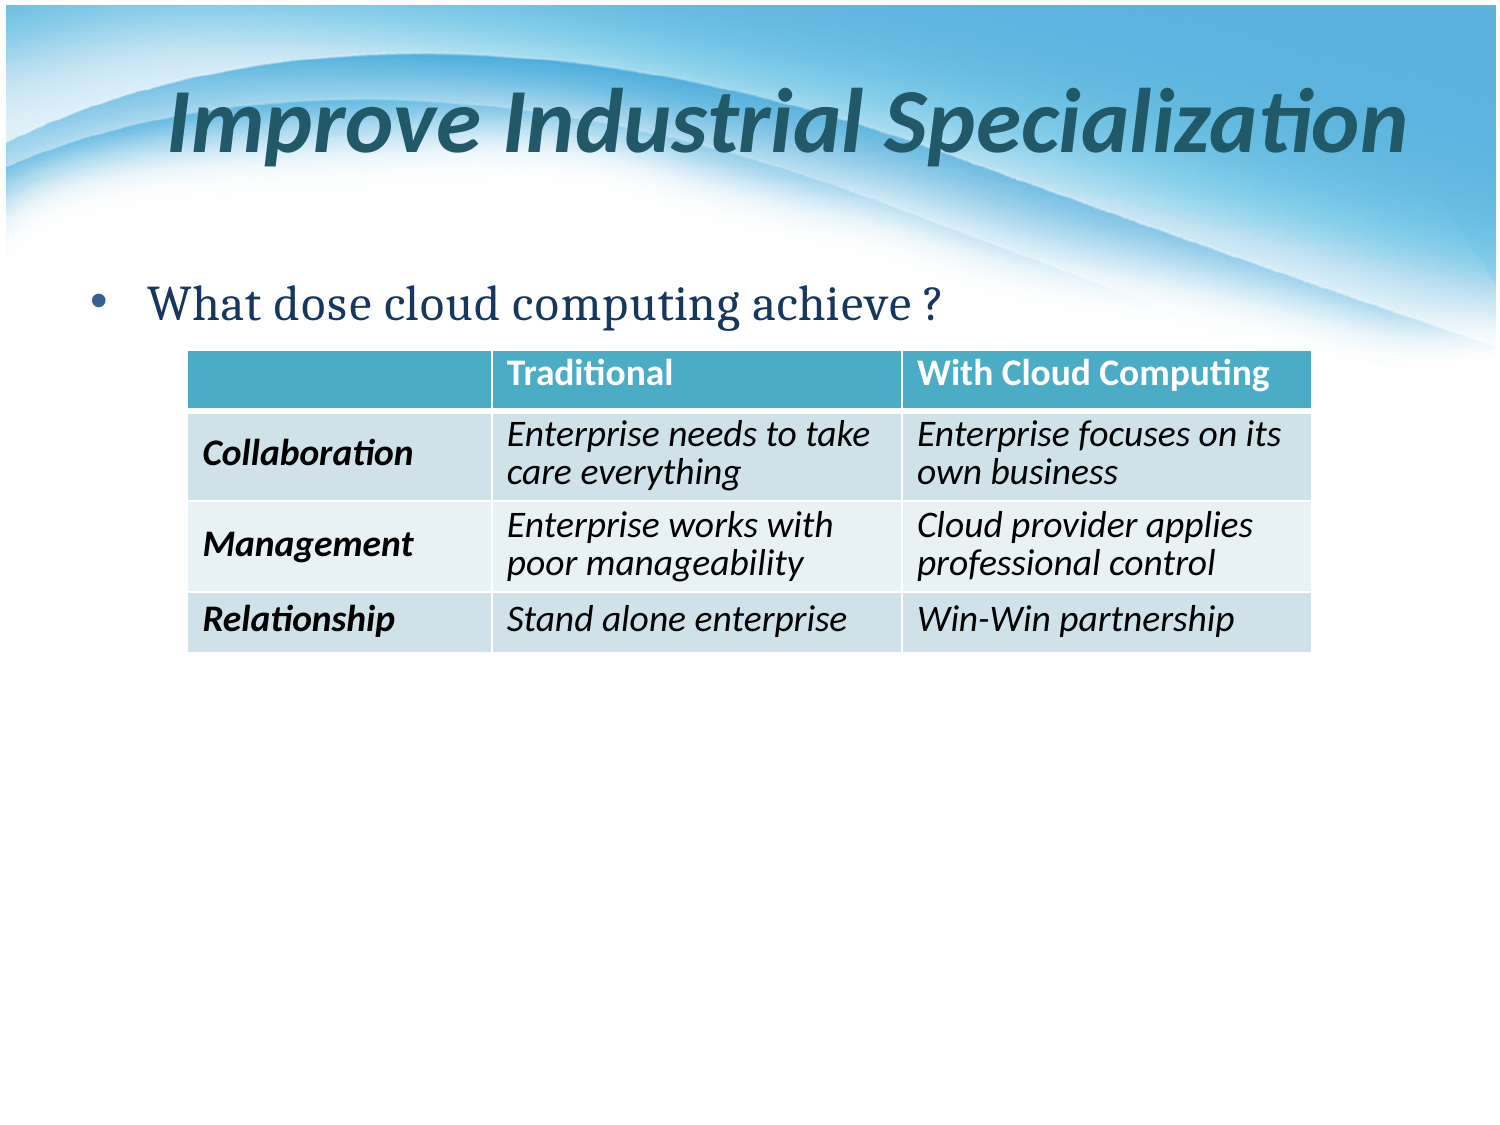

# Improve Industrial Specialization
What dose cloud computing achieve ?
|  | Traditional | With Cloud Computing |
| --- | --- | --- |
| Collaboration | Enterprise needs to take care everything | Enterprise focuses on its own business |
| Management | Enterprise works with poor manageability | Cloud provider applies professional control |
| Relationship | Stand alone enterprise | Win-Win partnership |